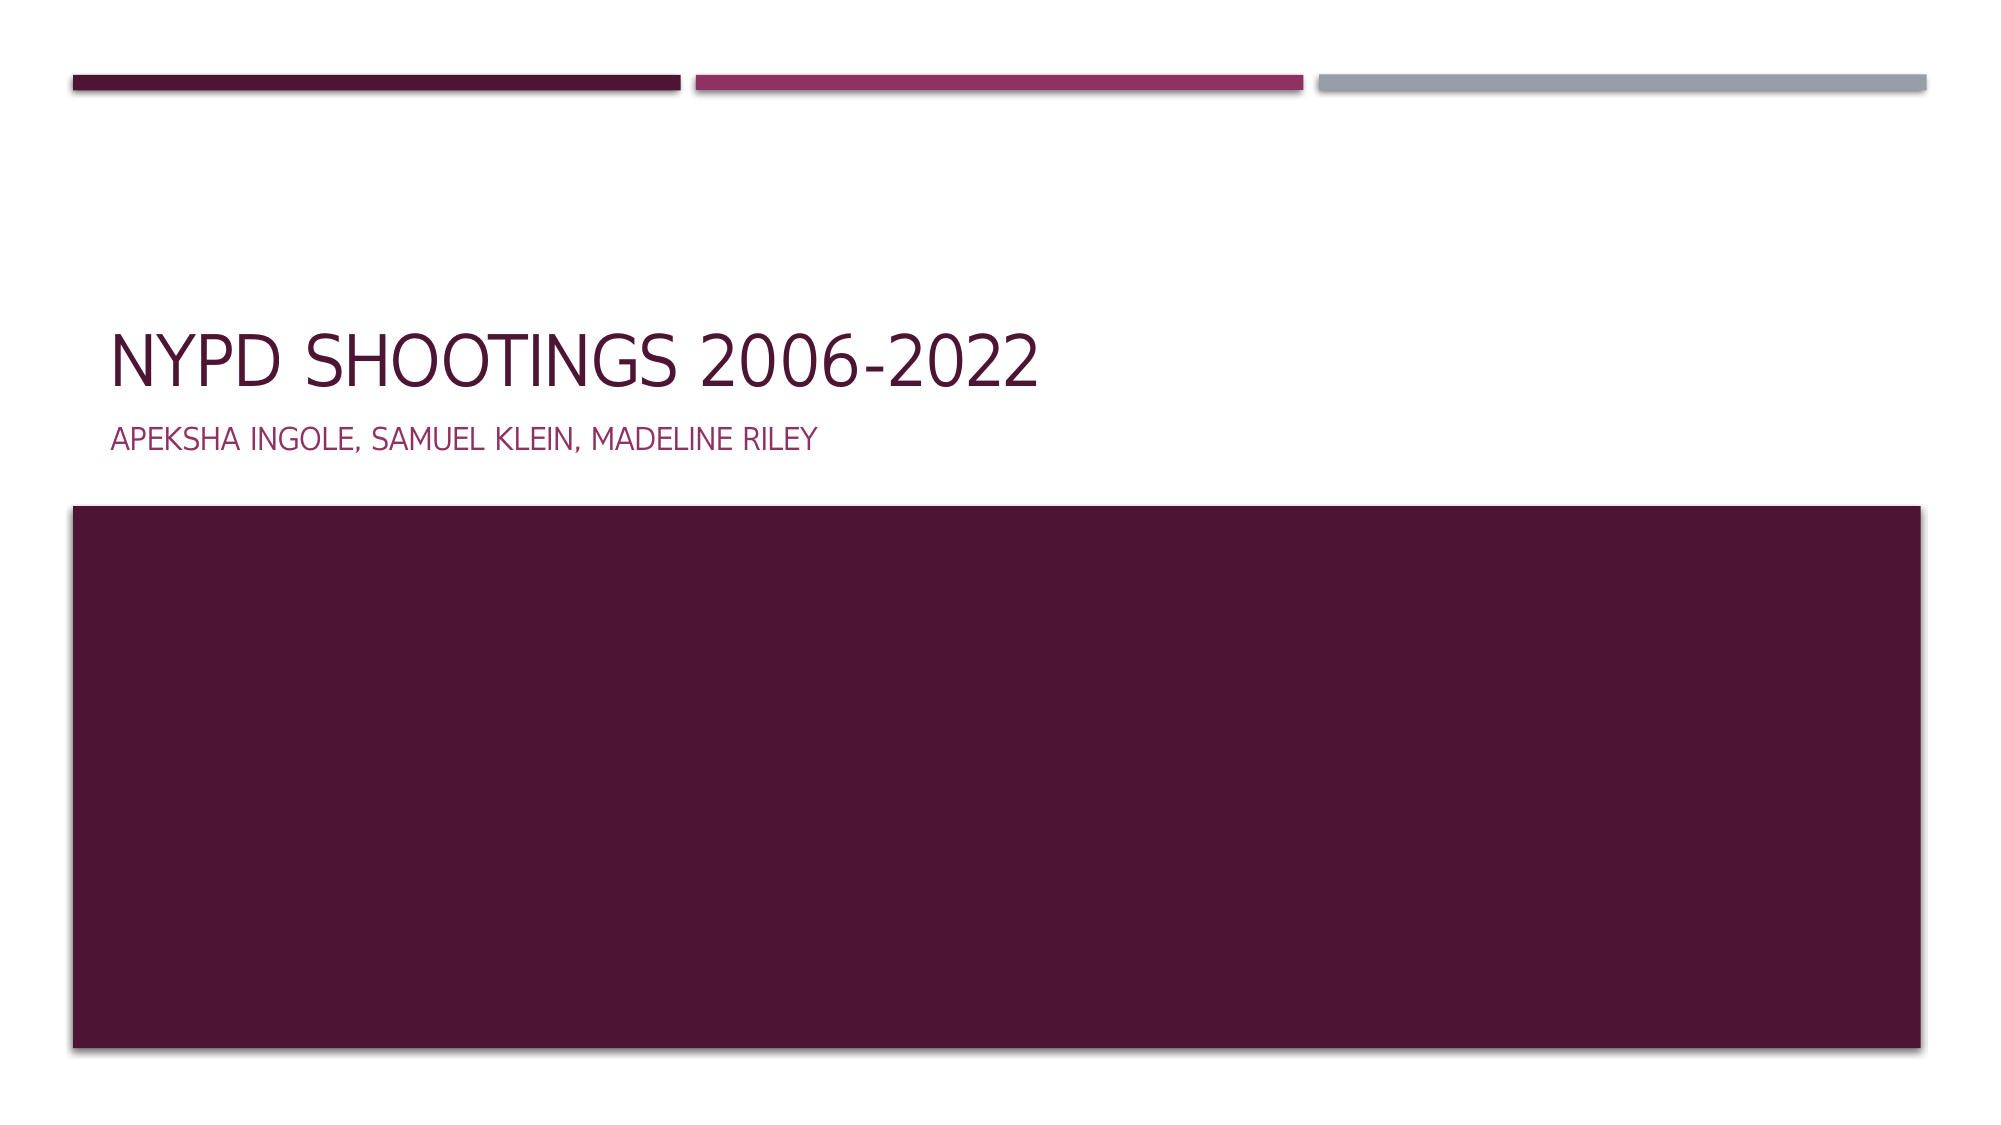

# NYPD Shootings 2006-2022
Apeksha ingole, Samuel klein, madeline riley